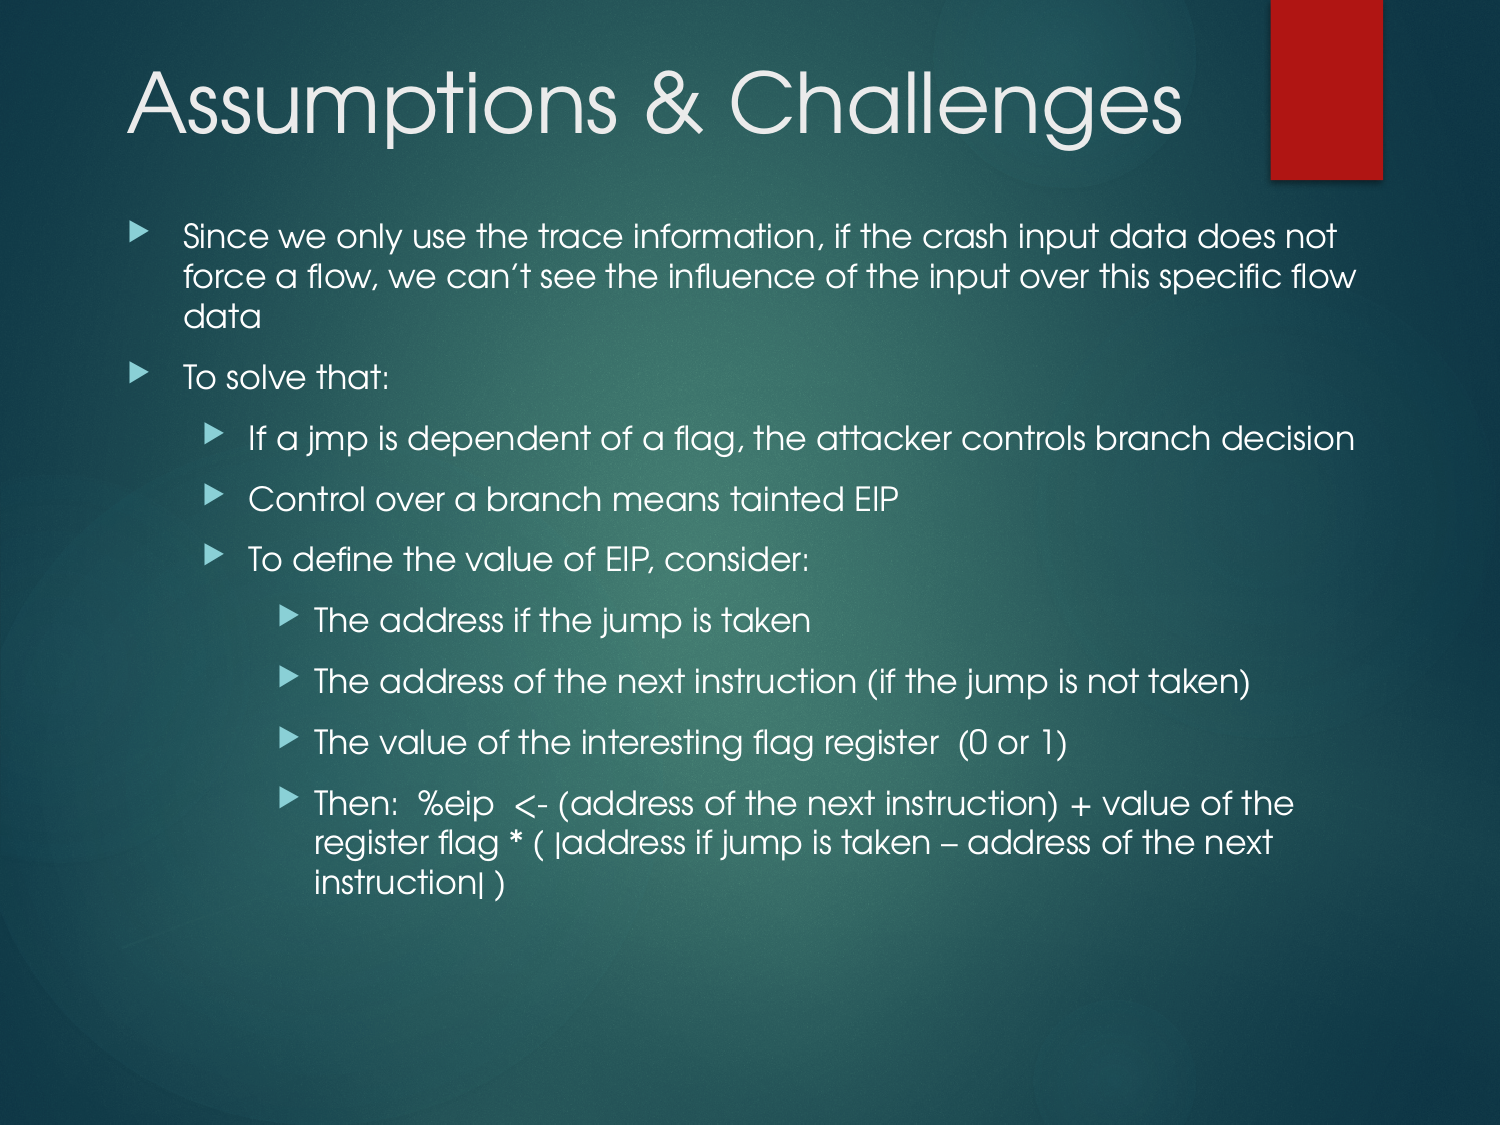

# Assumptions & Challenges
Since we only use the trace information, if the crash input data does not force a flow, we can’t see the influence of the input over this specific flow data
To solve that:
If a jmp is dependent of a flag, the attacker controls branch decision
Control over a branch means tainted EIP
To define the value of EIP, consider:
The address if the jump is taken
The address of the next instruction (if the jump is not taken)
The value of the interesting flag register  (0 or 1)
Then:  %eip  <- (address of the next instruction) + value of the register flag * ( |address if jump is taken – address of the next instruction| )